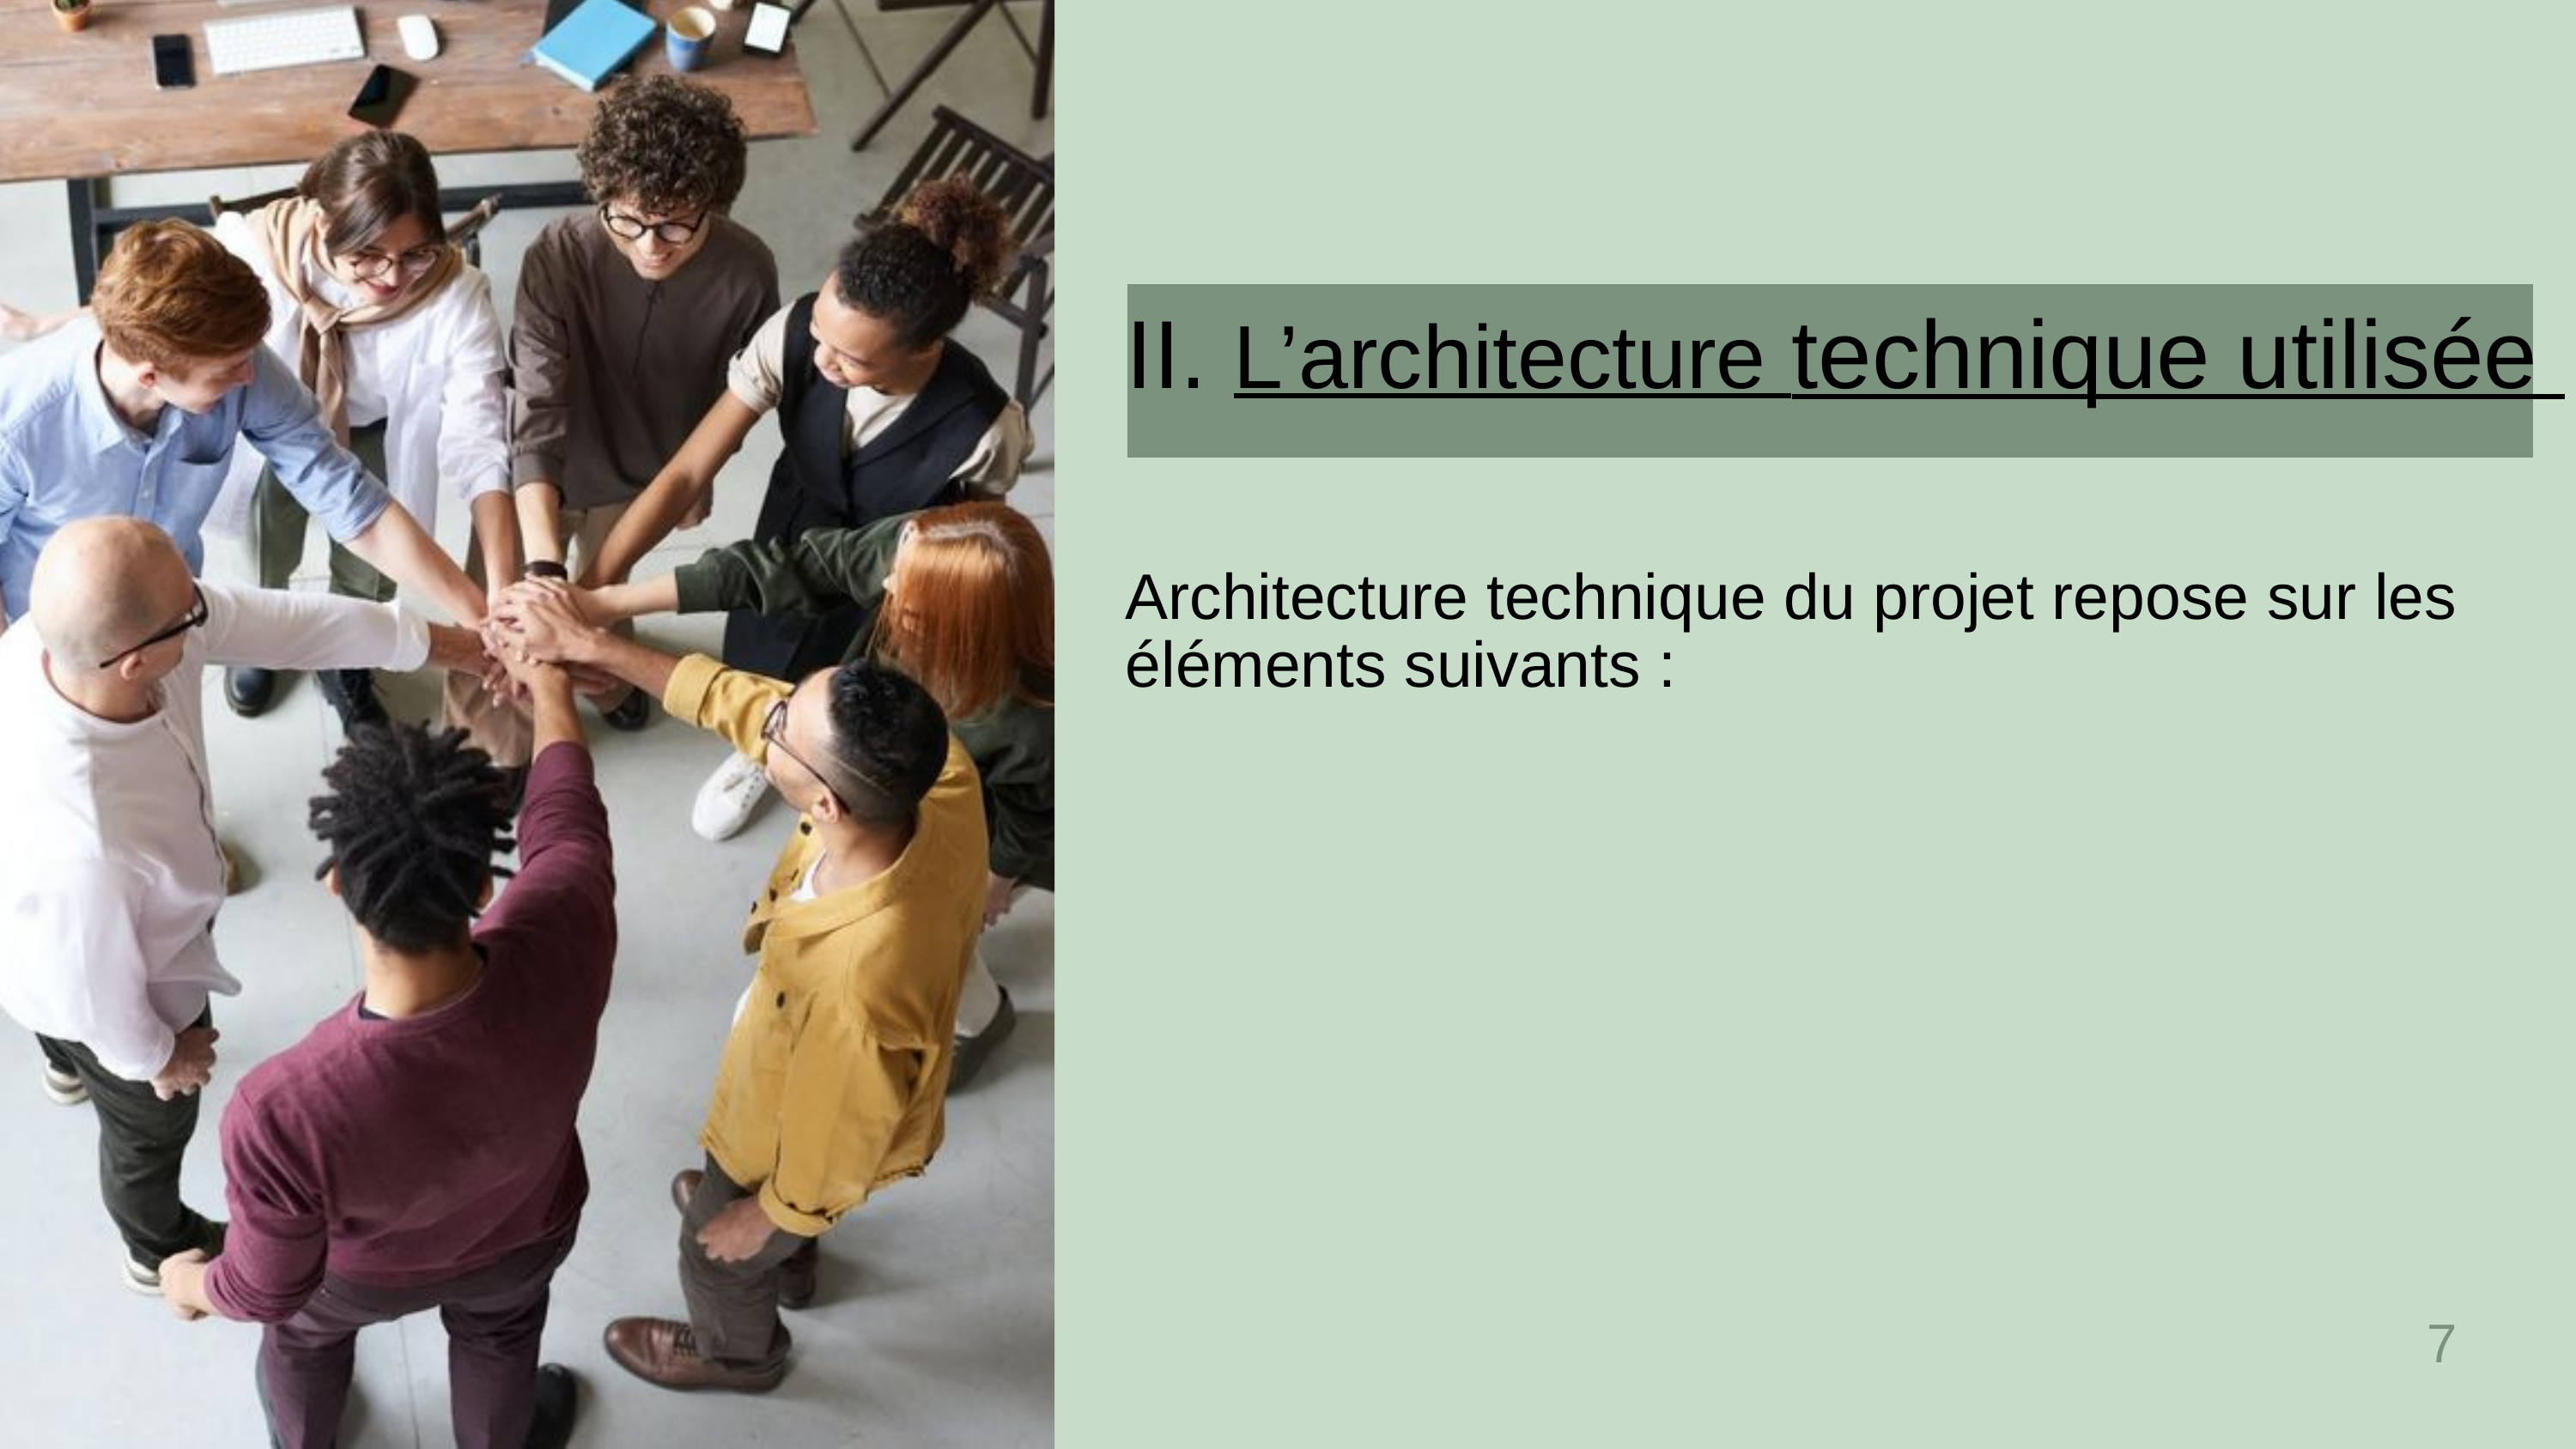

II. L’architecture technique utilisée

Architecture technique du projet repose sur les éléments suivants :

7